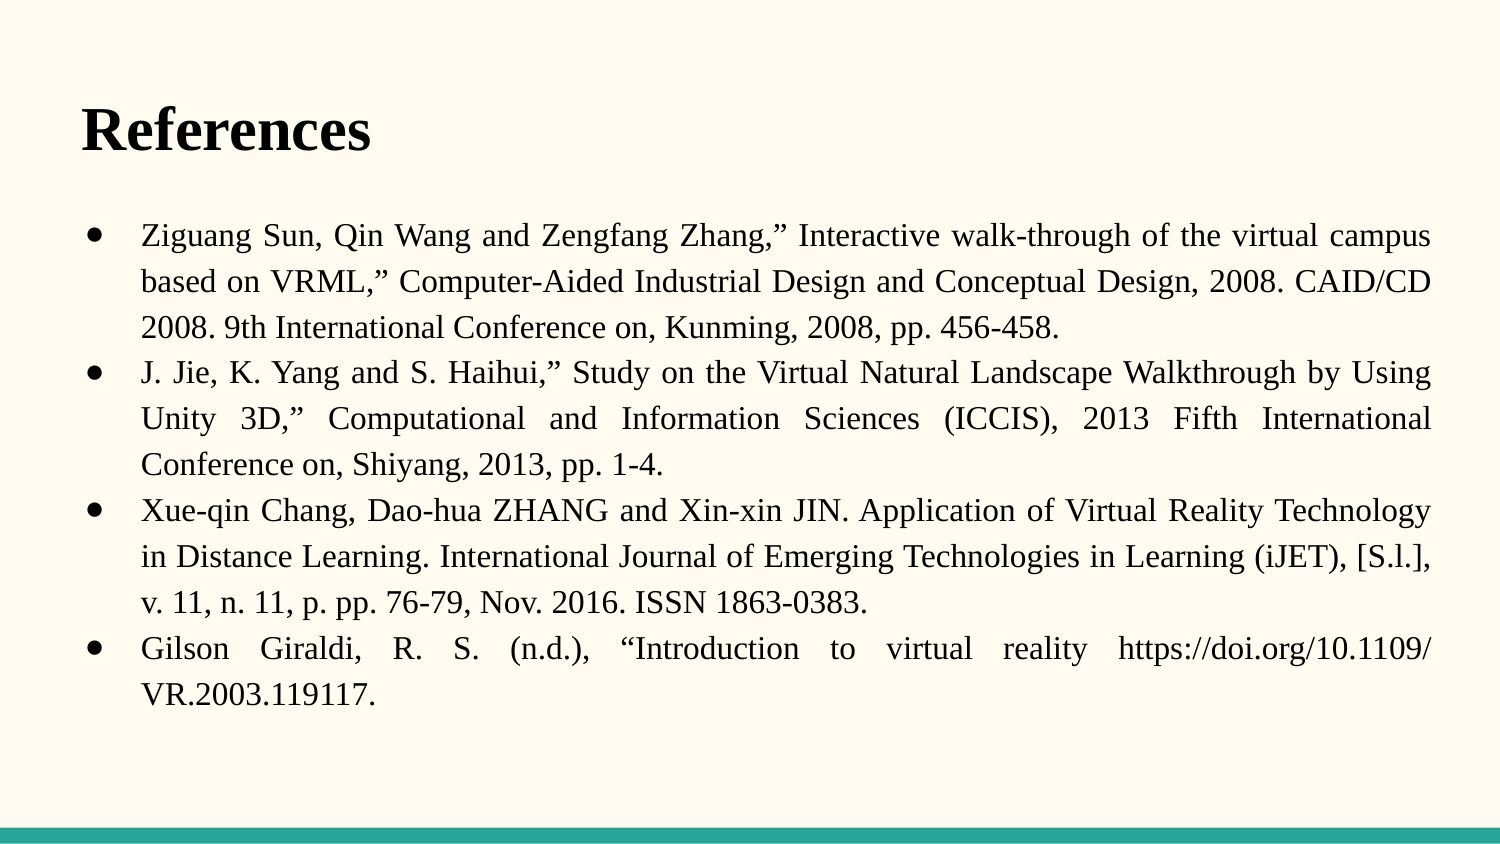

References
Ziguang Sun, Qin Wang and Zengfang Zhang,” Interactive walk-through of the virtual campus based on VRML,” Computer-Aided Industrial Design and Conceptual Design, 2008. CAID/CD 2008. 9th International Conference on, Kunming, 2008, pp. 456-458.
J. Jie, K. Yang and S. Haihui,” Study on the Virtual Natural Landscape Walkthrough by Using Unity 3D,” Computational and Information Sciences (ICCIS), 2013 Fifth International Conference on, Shiyang, 2013, pp. 1-4.
Xue-qin Chang, Dao-hua ZHANG and Xin-xin JIN. Application of Virtual Reality Technology in Distance Learning. International Journal of Emerging Technologies in Learning (iJET), [S.l.], v. 11, n. 11, p. pp. 76-79, Nov. 2016. ISSN 1863-0383.
Gilson Giraldi, R. S. (n.d.), “Introduction to virtual reality https://doi.org/10.1109/ VR.2003.119117.